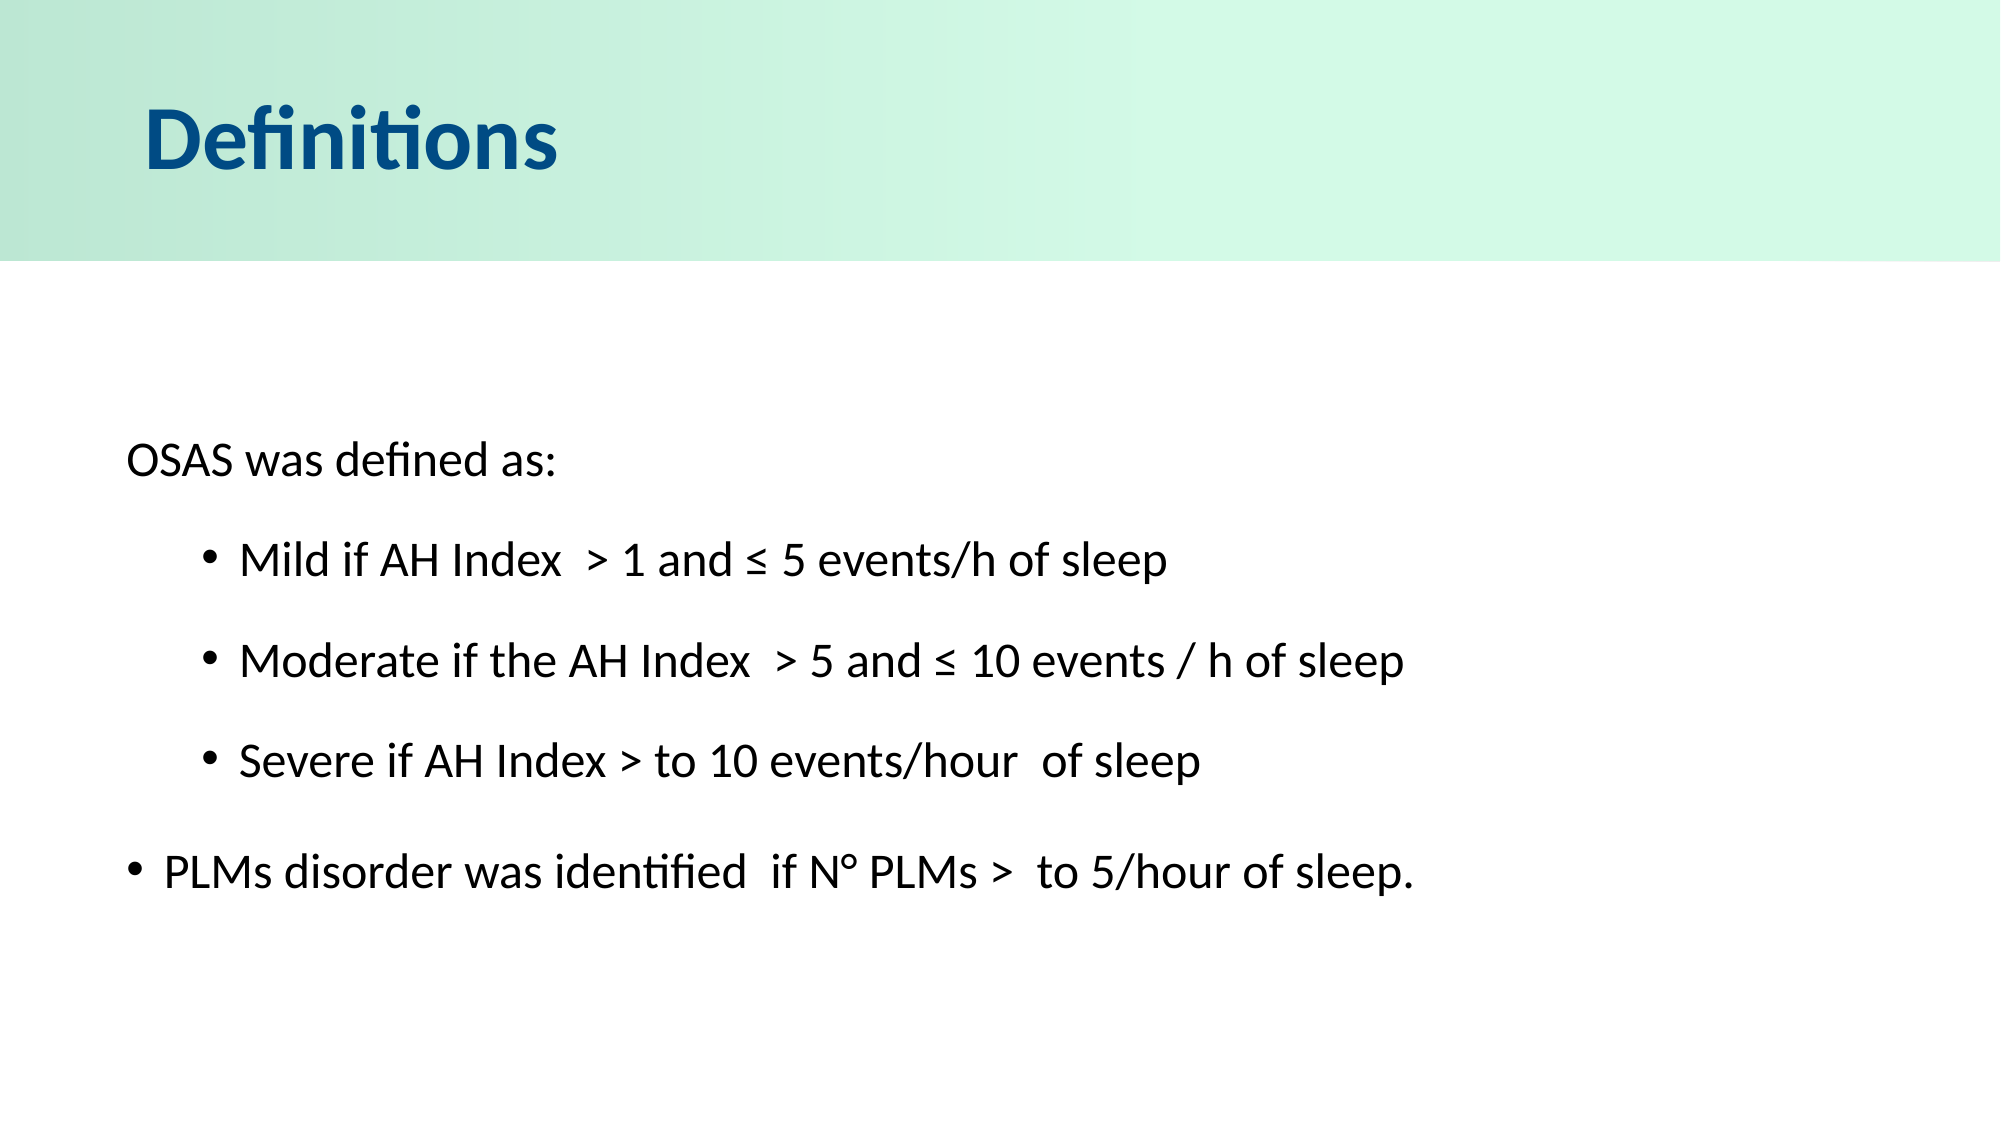

# DEFINITIONS
Definitions
OSAS was defined as:
Mild if AH Index  > 1 and ≤ 5 events/h of sleep
Moderate if the AH Index  > 5 and ≤ 10 events / h of sleep
Severe if AH Index > to 10 events/hour  of sleep
PLMs disorder was identified  if N° PLMs >  to 5/hour of sleep.